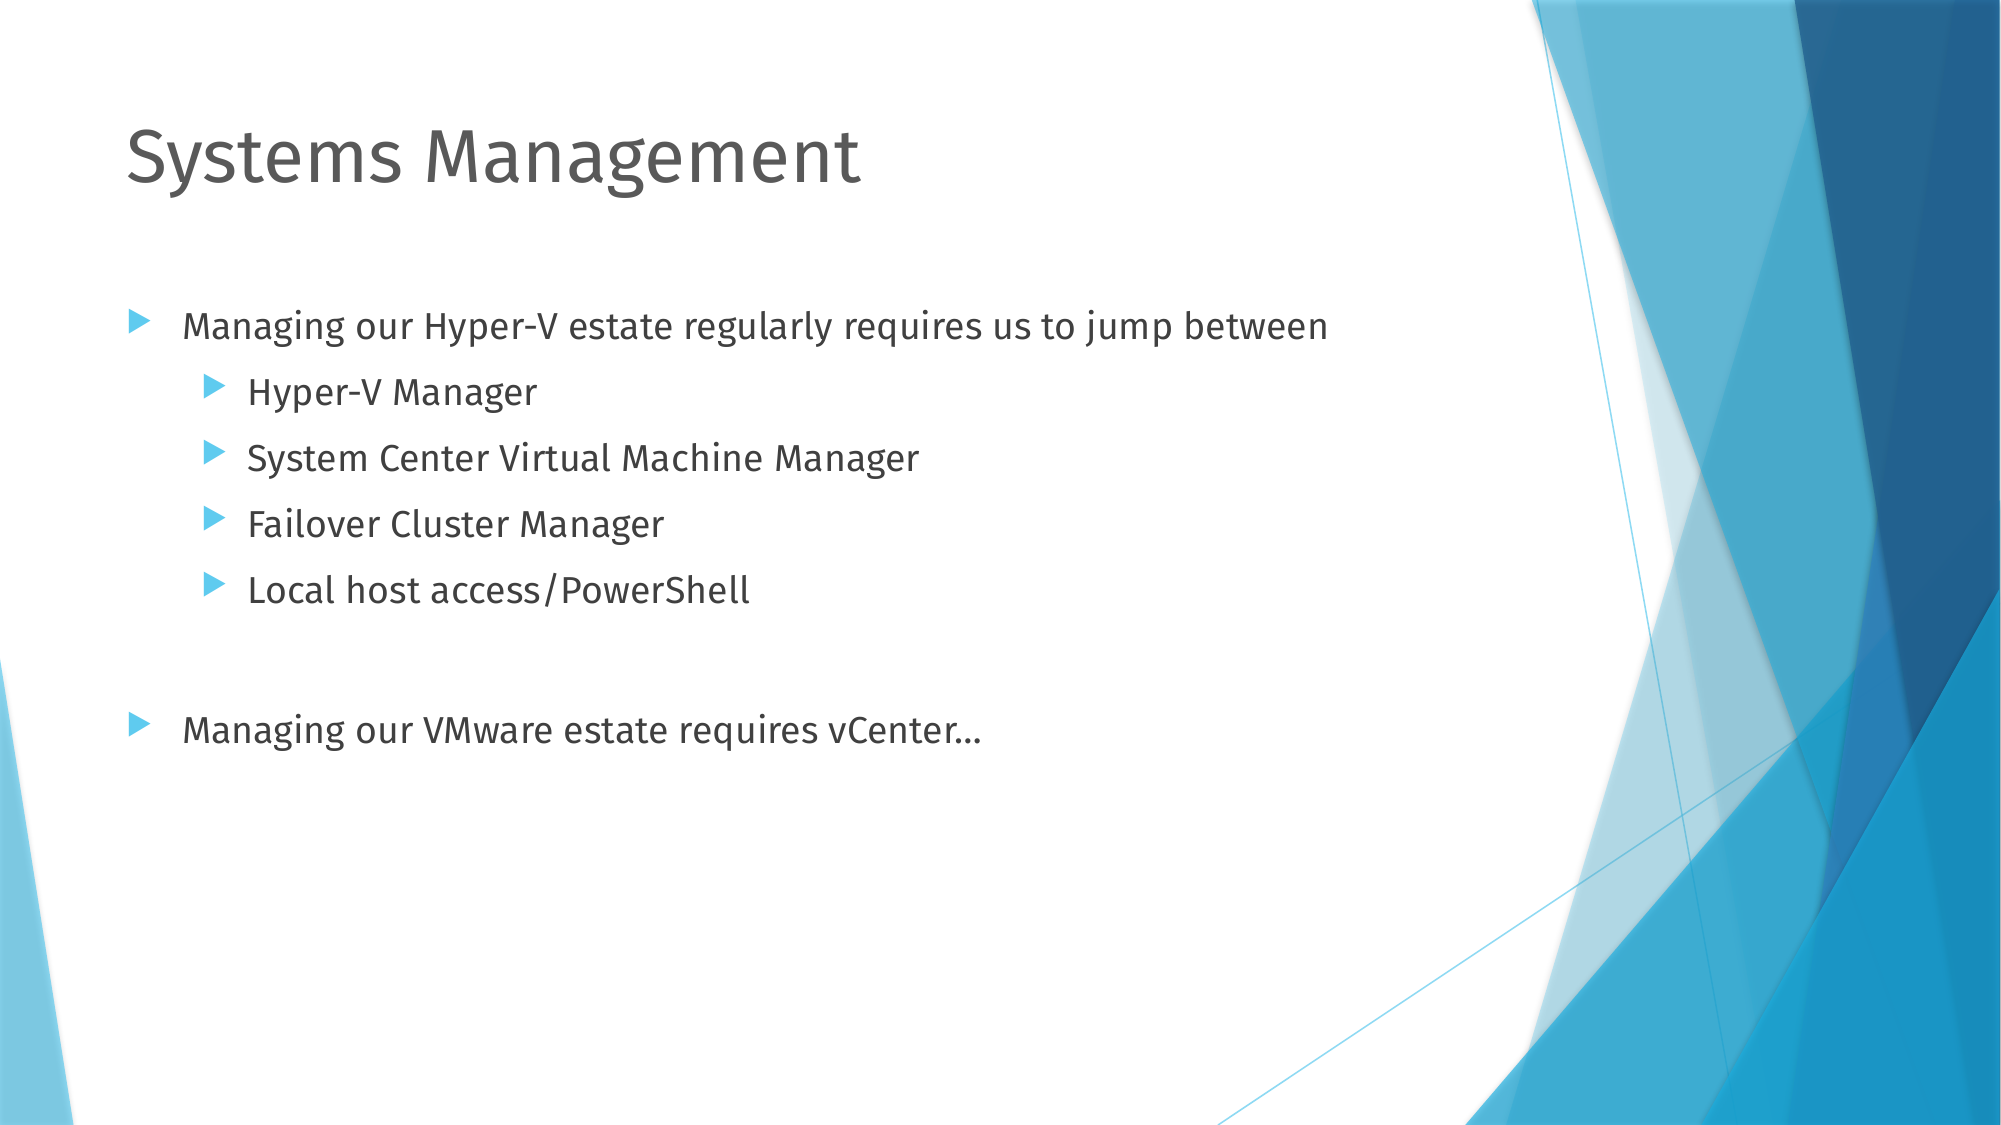

# Systems Management
Managing our Hyper-V estate regularly requires us to jump between
Hyper-V Manager
System Center Virtual Machine Manager
Failover Cluster Manager
Local host access/PowerShell

Managing our VMware estate requires vCenter…